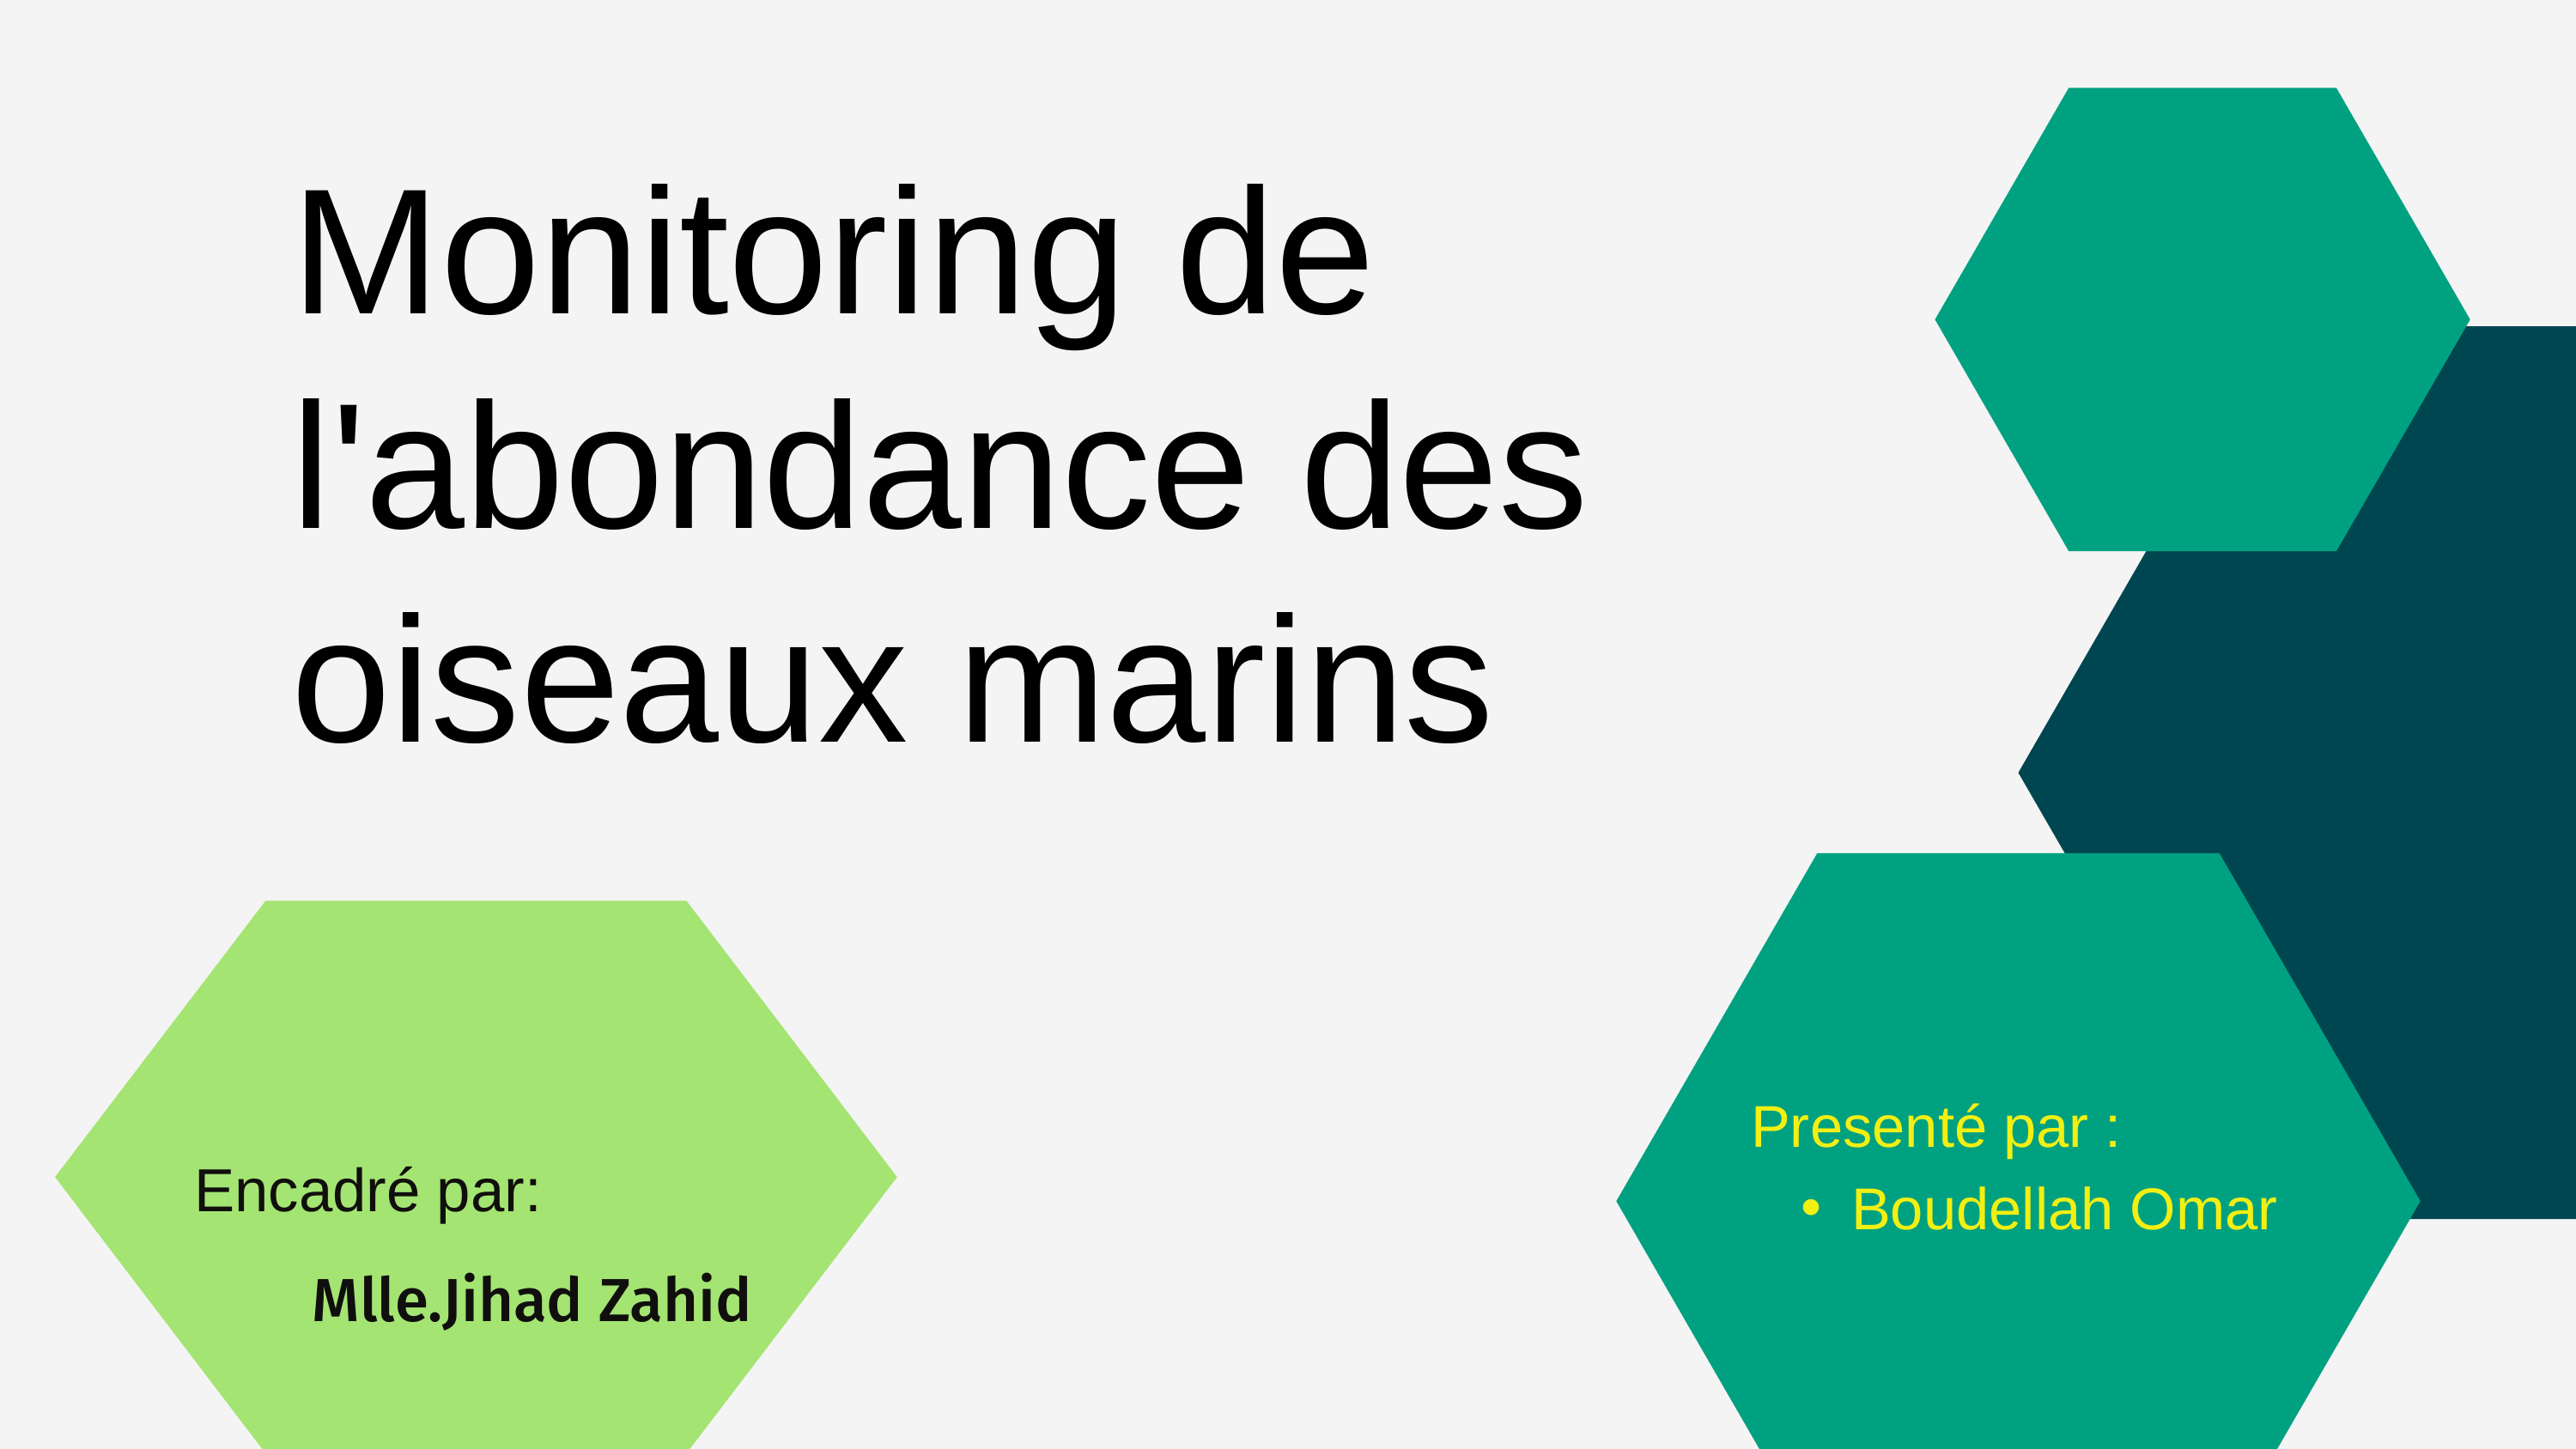

Monitoring de l'abondance des oiseaux marins

Presenté par :
Boudellah Omar
Encadré par:
Mlle.Jihad Zahid